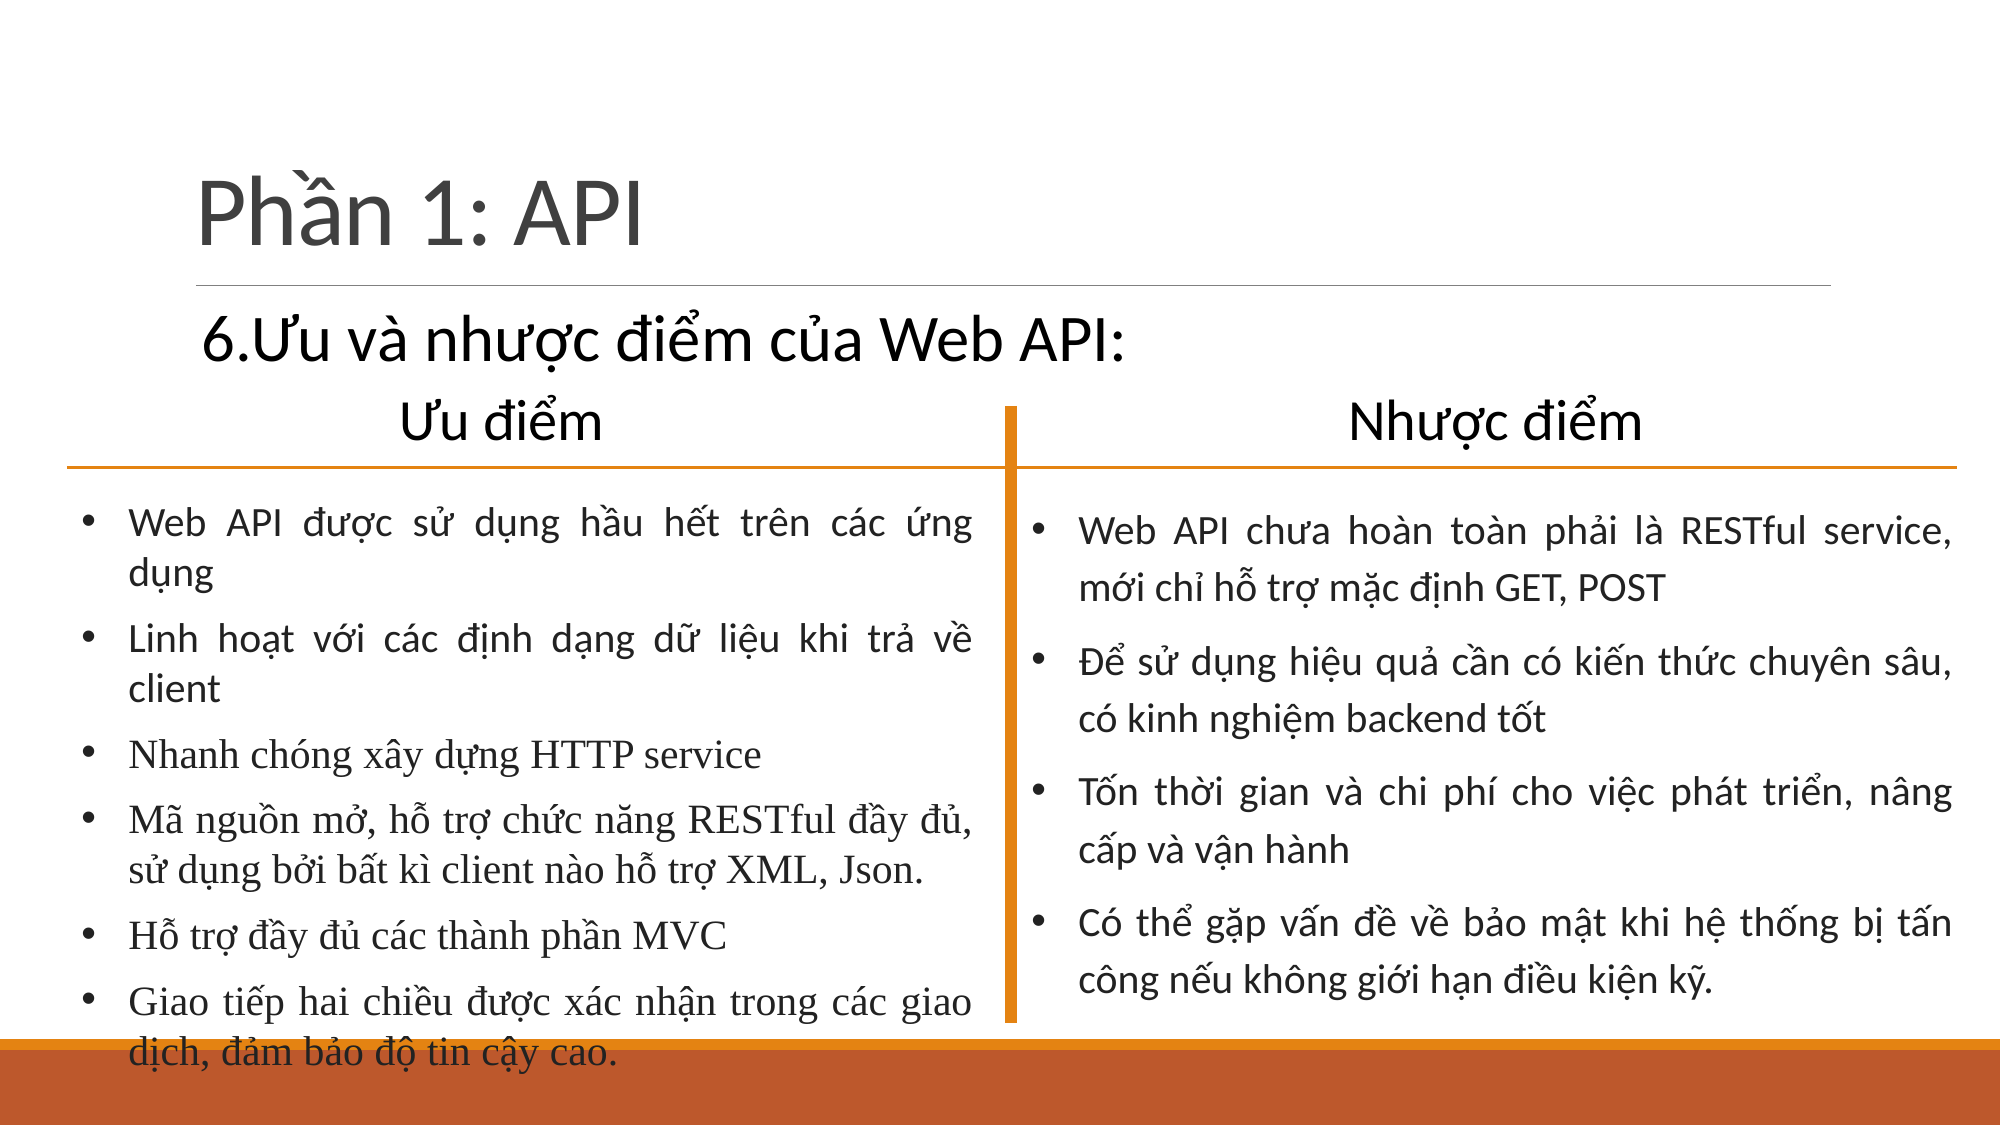

# Phần 1: API
6.Ưu và nhược điểm của Web API:
Ưu điểm
Nhược điểm
Web API được sử dụng hầu hết trên các ứng dụng
Linh hoạt với các định dạng dữ liệu khi trả về client
Nhanh chóng xây dựng HTTP service
Mã nguồn mở, hỗ trợ chức năng RESTful đầy đủ, sử dụng bởi bất kì client nào hỗ trợ XML, Json.
Hỗ trợ đầy đủ các thành phần MVC
Giao tiếp hai chiều được xác nhận trong các giao dịch, đảm bảo độ tin cậy cao.

Web API chưa hoàn toàn phải là RESTful service, mới chỉ hỗ trợ mặc định GET, POST
Để sử dụng hiệu quả cần có kiến thức chuyên sâu, có kinh nghiệm backend tốt
Tốn thời gian và chi phí cho việc phát triển, nâng cấp và vận hành
Có thể gặp vấn đề về bảo mật khi hệ thống bị tấn công nếu không giới hạn điều kiện kỹ.